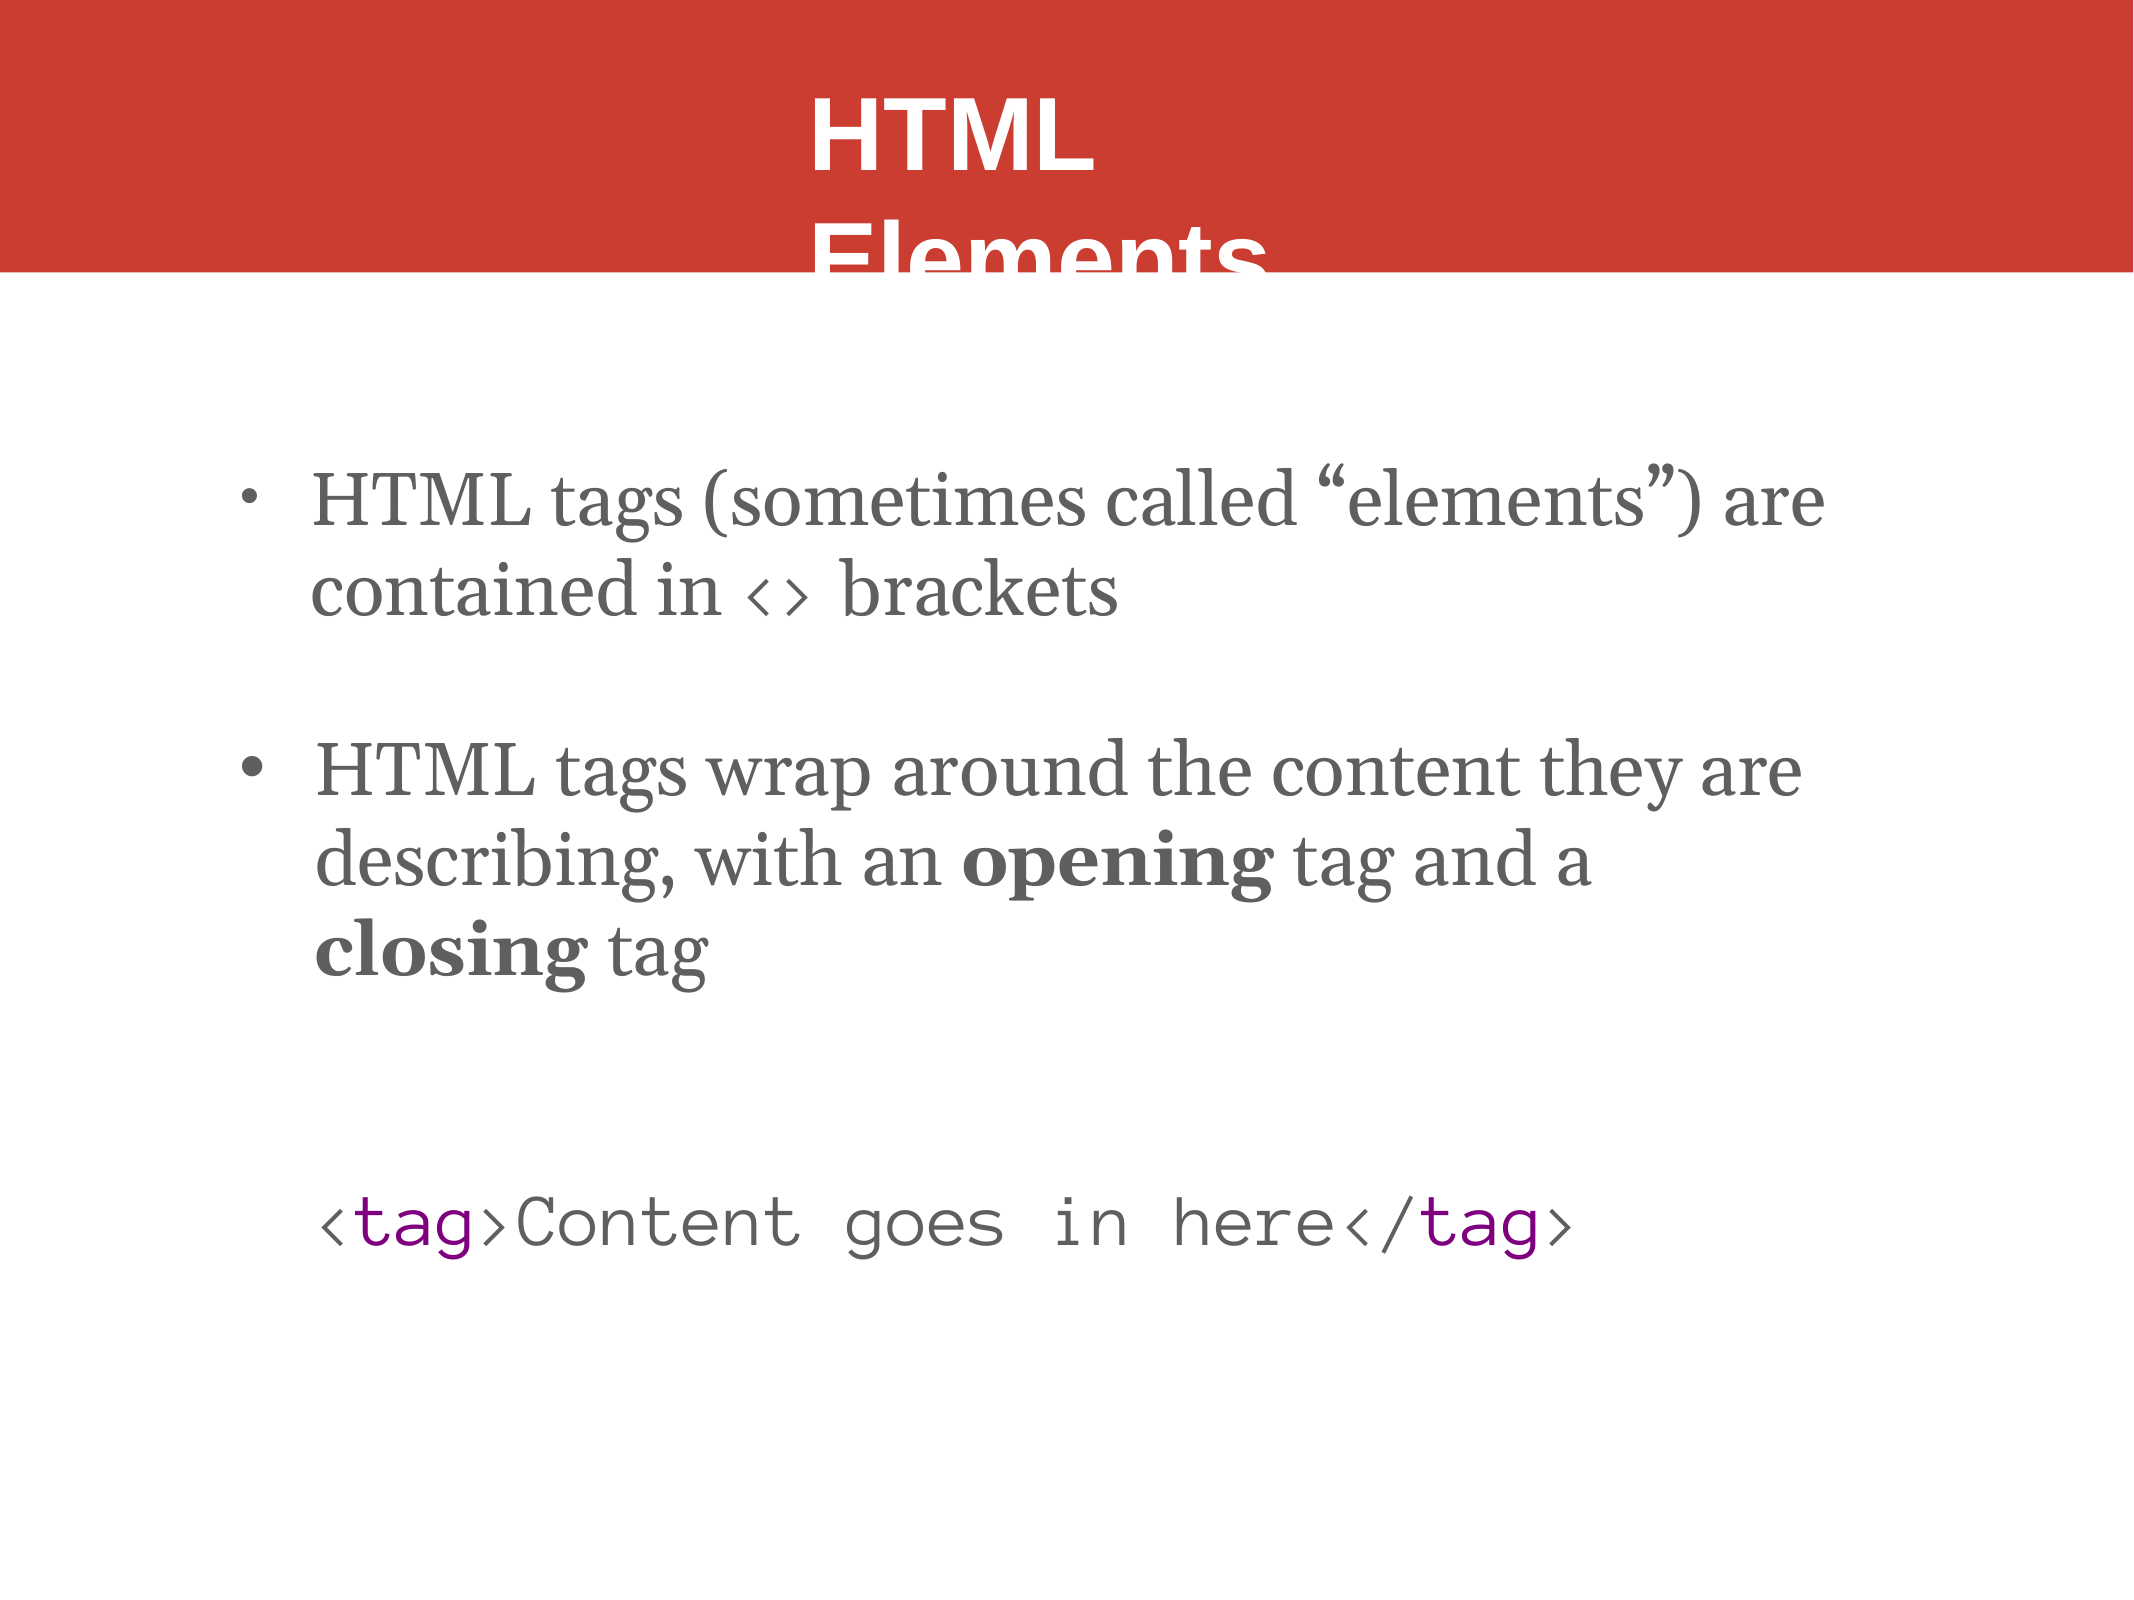

# HTML Elements
HTML tags (sometimes called “elements”) are contained in <> brackets

HTML tags wrap around the content they are describing, with an opening tag and a closing tag

<tag>Content goes in here</tag>